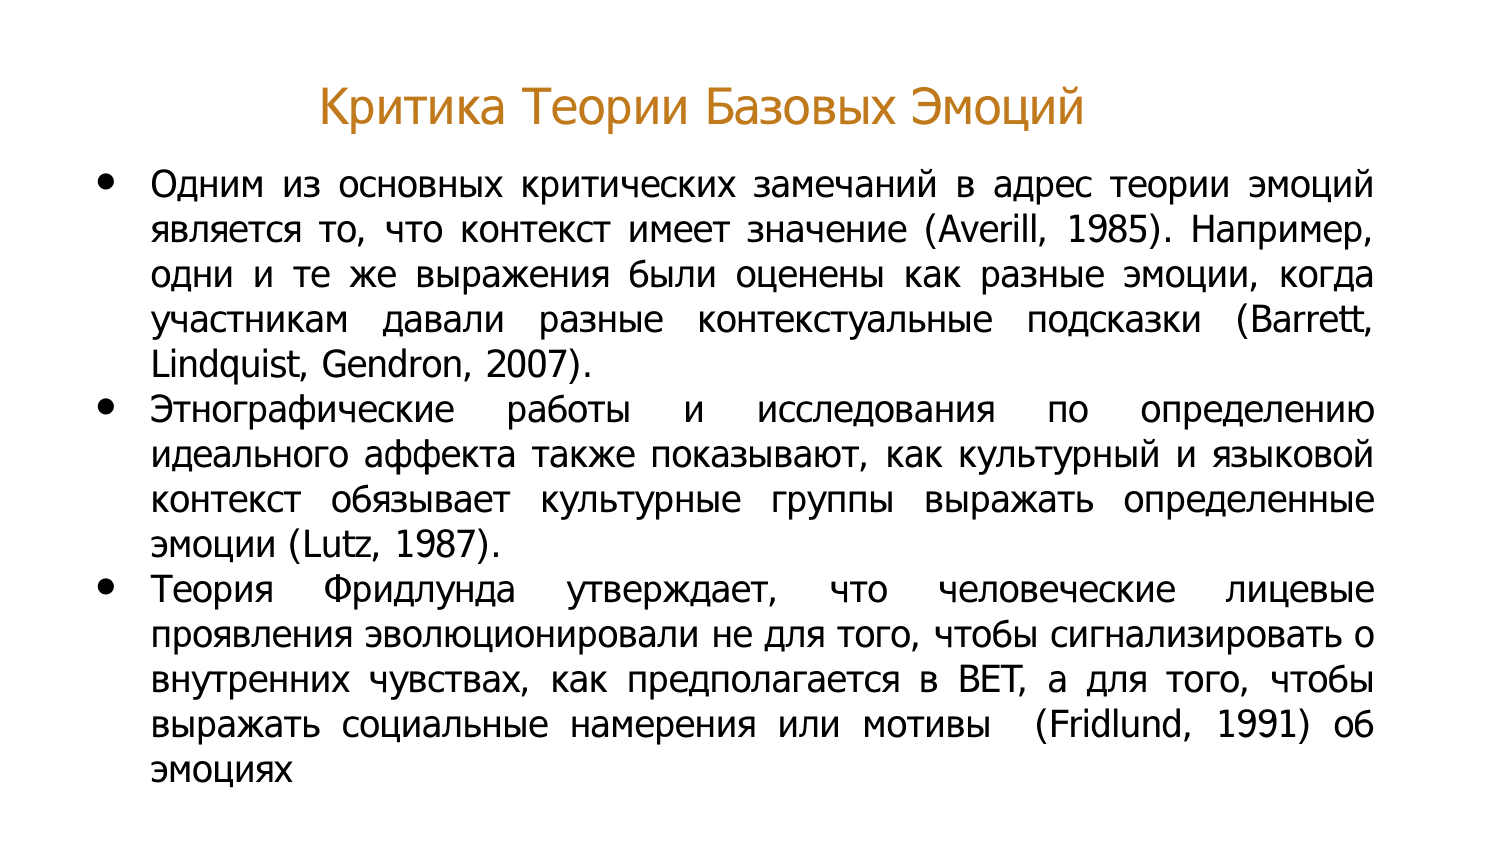

# Критика Теории Базовых Эмоций
Одним из основных критических замечаний в адрес теории эмоций является то, что контекст имеет значение (Averill, 1985). Например, одни и те же выражения были оценены как разные эмоции, когда участникам давали разные контекстуальные подсказки (Barrett, Lindquist, Gendron, 2007).
Этнографические работы и исследования по определению идеального аффекта также показывают, как культурный и языковой контекст обязывает культурные группы выражать определенные эмоции (Lutz, 1987).
Теория Фридлунда утверждает, что человеческие лицевые проявления эволюционировали не для того, чтобы сигнализировать о внутренних чувствах, как предполагается в BET, а для того, чтобы выражать социальные намерения или мотивы  (Fridlund, 1991) об эмоциях